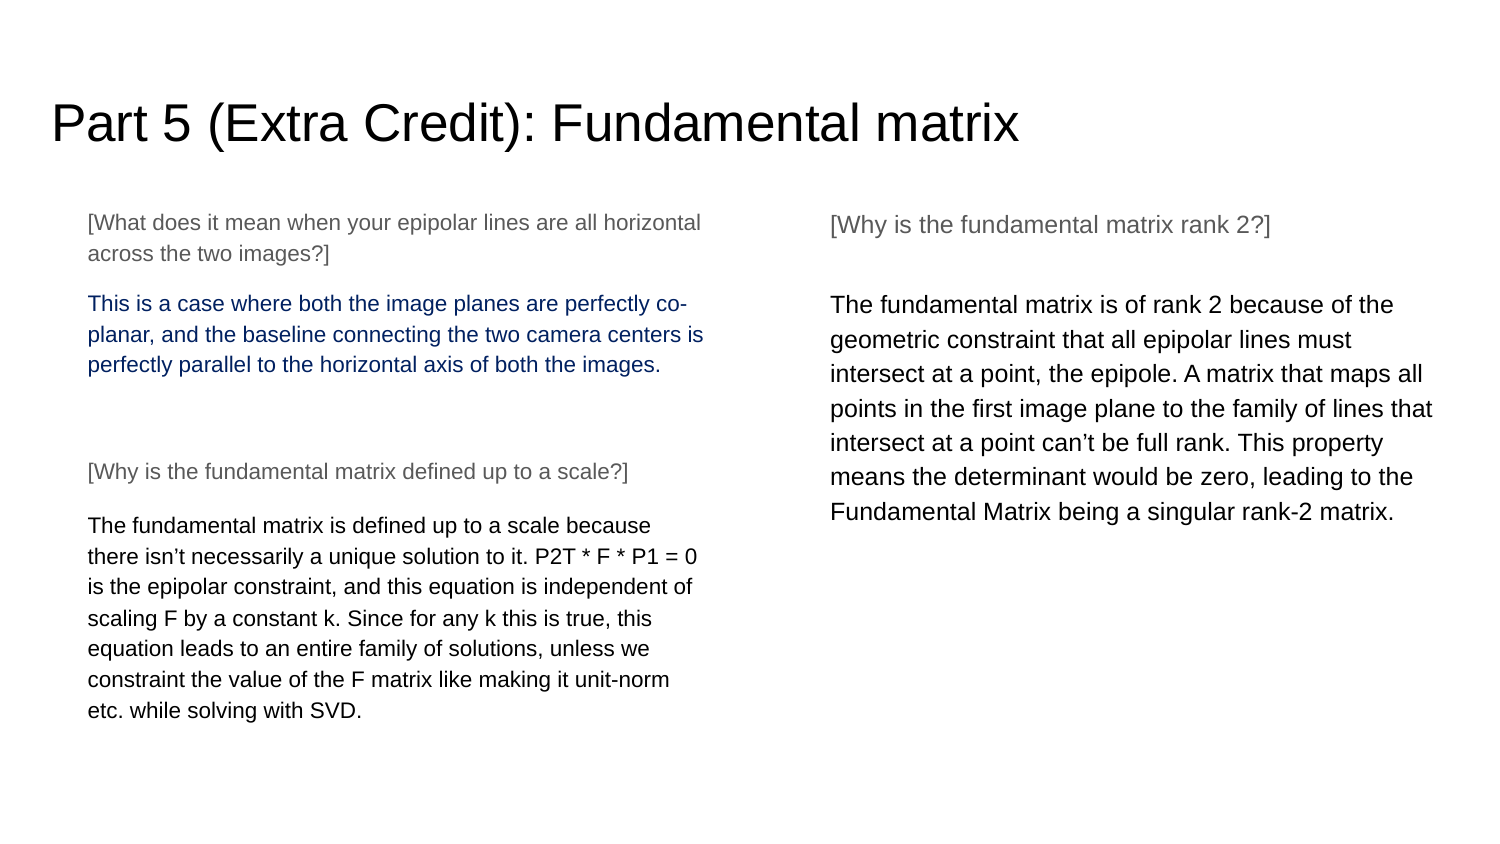

# Part 5 (Extra Credit): Fundamental matrix
[What does it mean when your epipolar lines are all horizontal across the two images?]
This is a case where both the image planes are perfectly co-planar, and the baseline connecting the two camera centers is perfectly parallel to the horizontal axis of both the images.

[Why is the fundamental matrix defined up to a scale?]
The fundamental matrix is defined up to a scale because there isn’t necessarily a unique solution to it. P2T * F * P1 = 0 is the epipolar constraint, and this equation is independent of scaling F by a constant k. Since for any k this is true, this equation leads to an entire family of solutions, unless we constraint the value of the F matrix like making it unit-norm etc. while solving with SVD.
[Why is the fundamental matrix rank 2?]
The fundamental matrix is of rank 2 because of the geometric constraint that all epipolar lines must intersect at a point, the epipole. A matrix that maps all points in the first image plane to the family of lines that intersect at a point can’t be full rank. This property means the determinant would be zero, leading to the Fundamental Matrix being a singular rank-2 matrix.